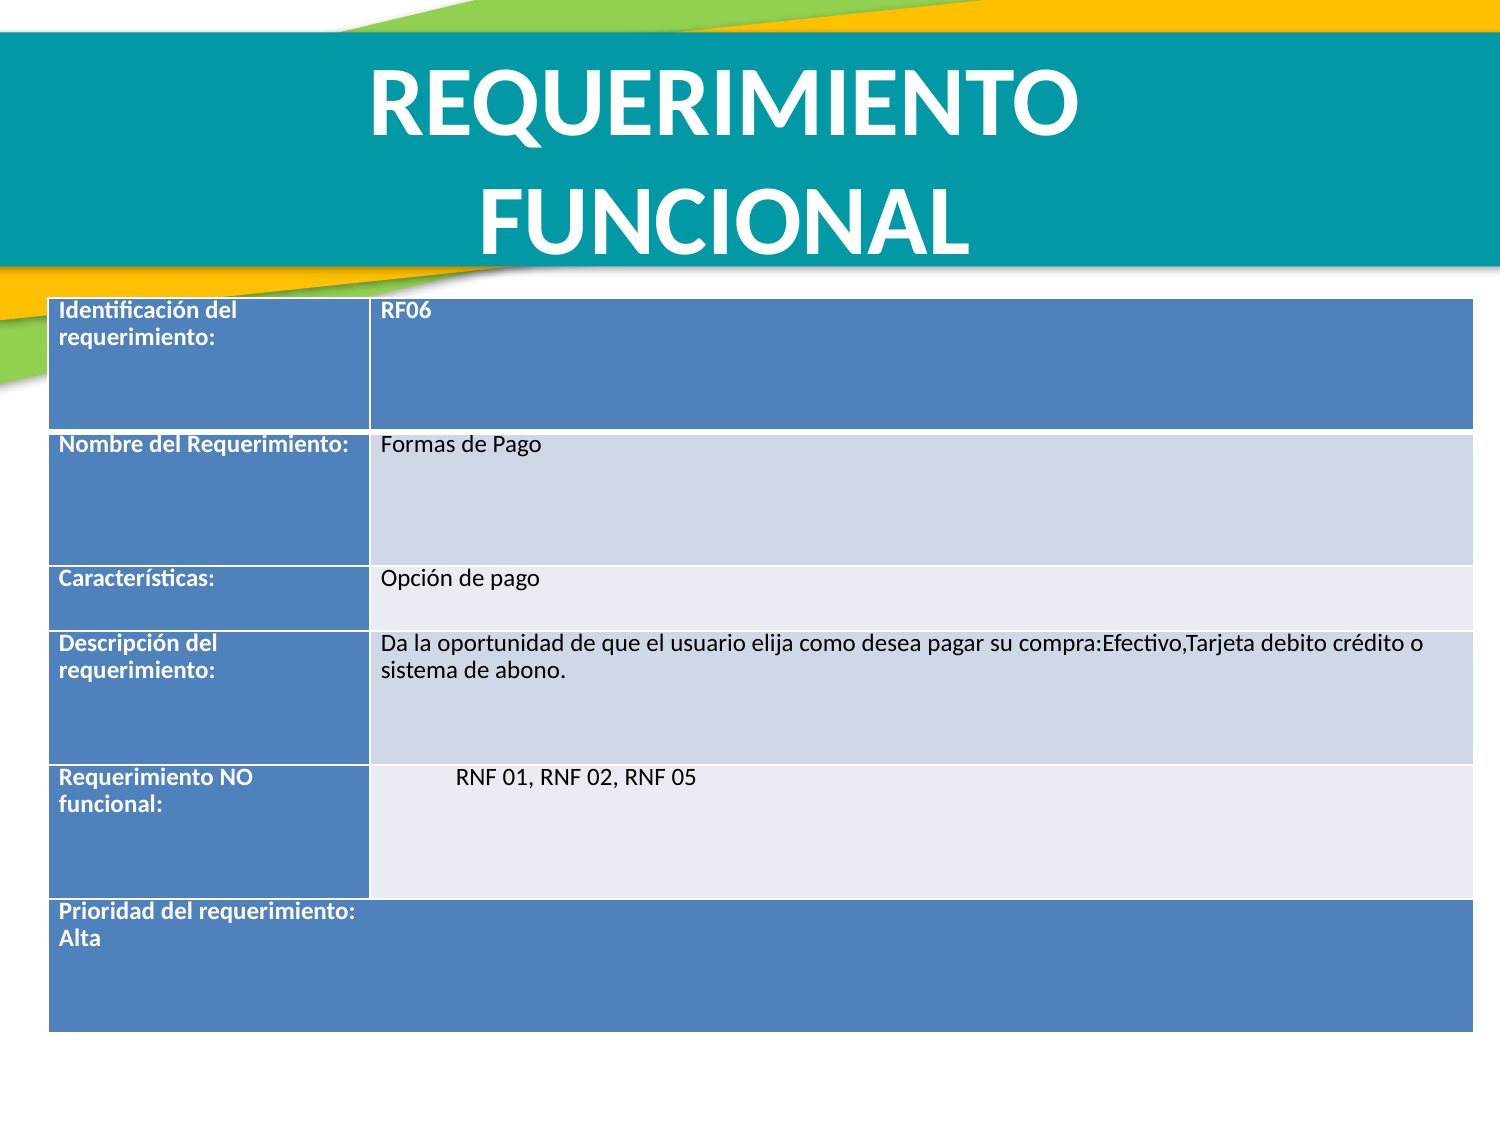

REQUERIMIENTO FUNCIONAL
| Identificación del requerimiento: | RF06 |
| --- | --- |
| Nombre del Requerimiento: | Formas de Pago |
| Características: | Opción de pago |
| Descripción del requerimiento: | Da la oportunidad de que el usuario elija como desea pagar su compra:Efectivo,Tarjeta debito crédito o sistema de abono. |
| Requerimiento NO funcional: | RNF 01, RNF 02, RNF 05 |
| Prioridad del requerimiento: Alta |  |